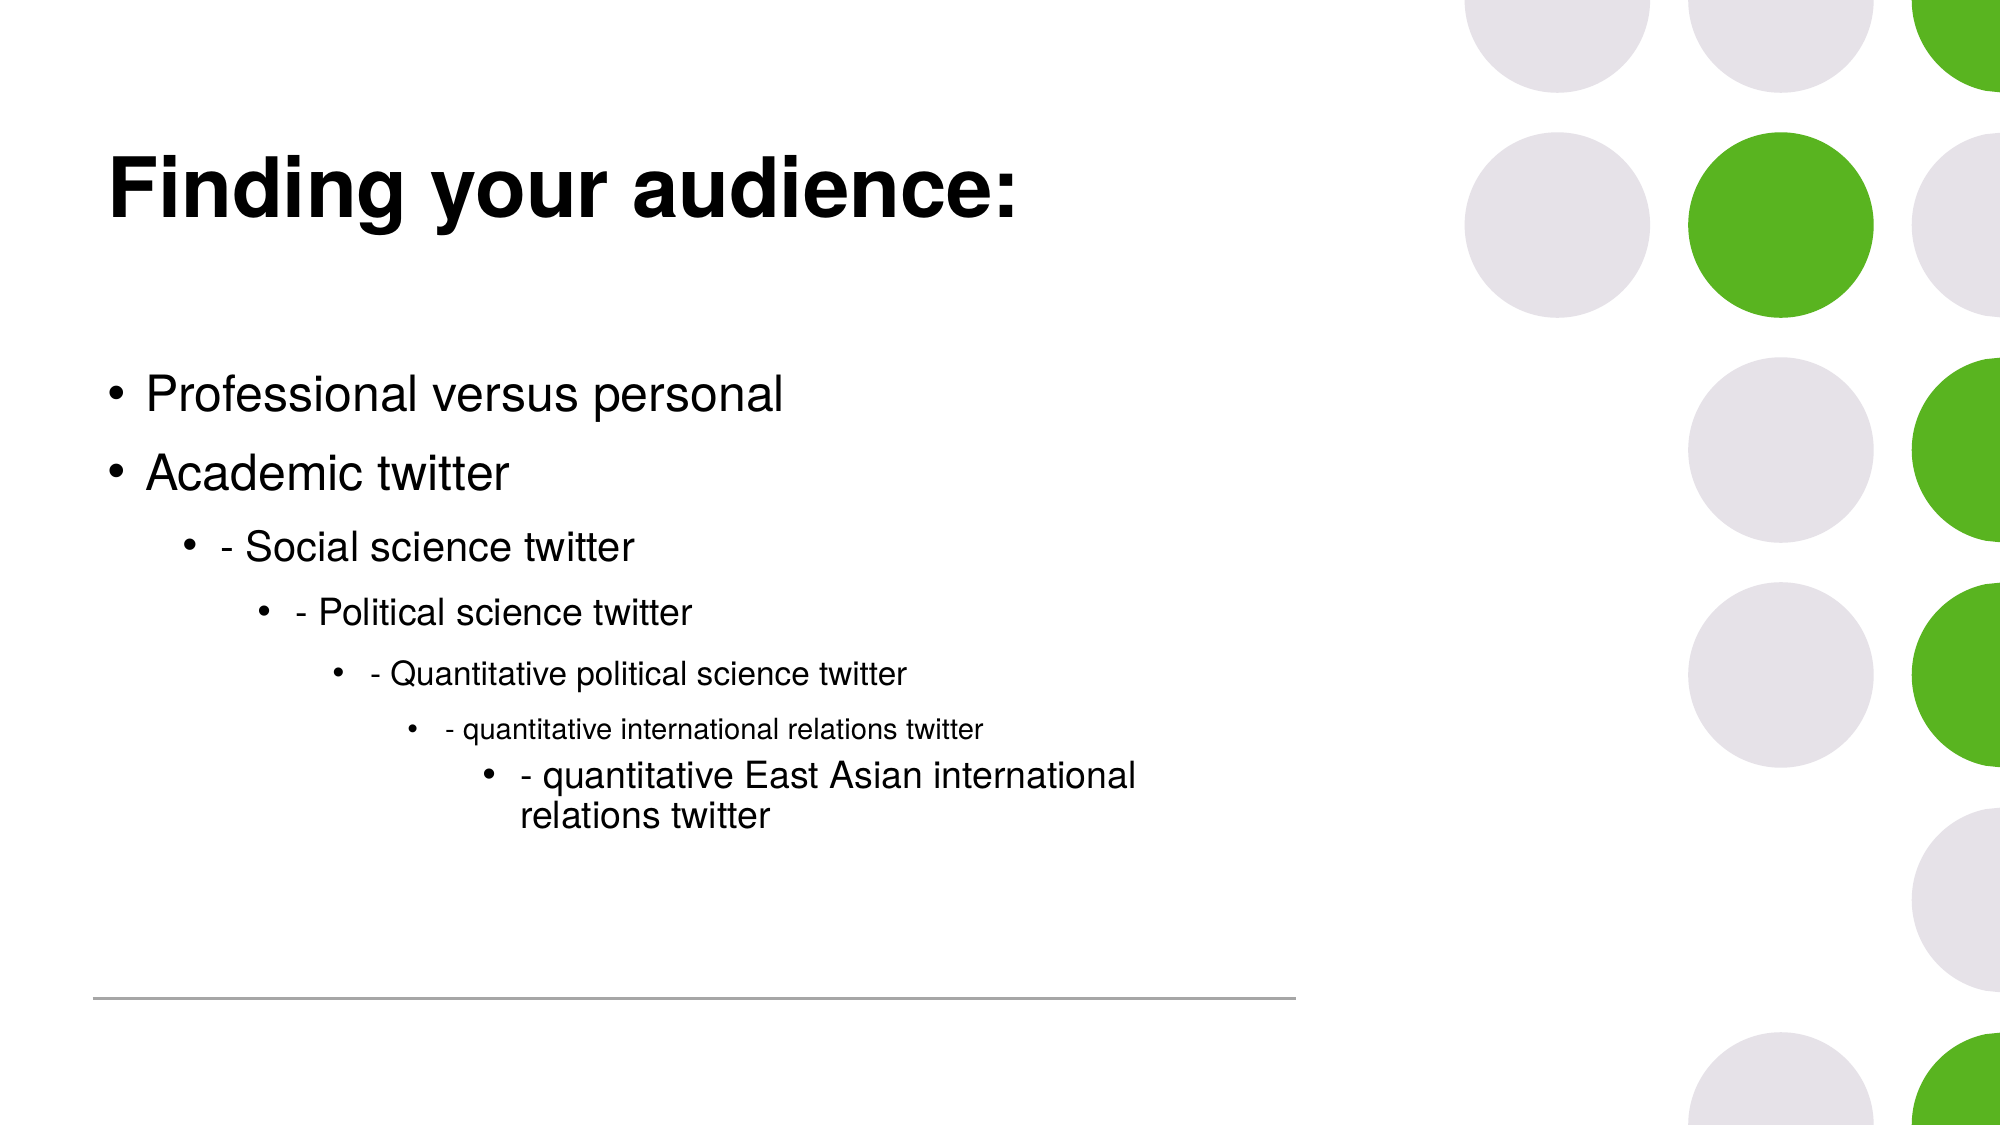

# Finding your audience:
Professional versus personal
Academic twitter
- Social science twitter
- Political science twitter
- Quantitative political science twitter
- quantitative international relations twitter
- quantitative East Asian international relations twitter